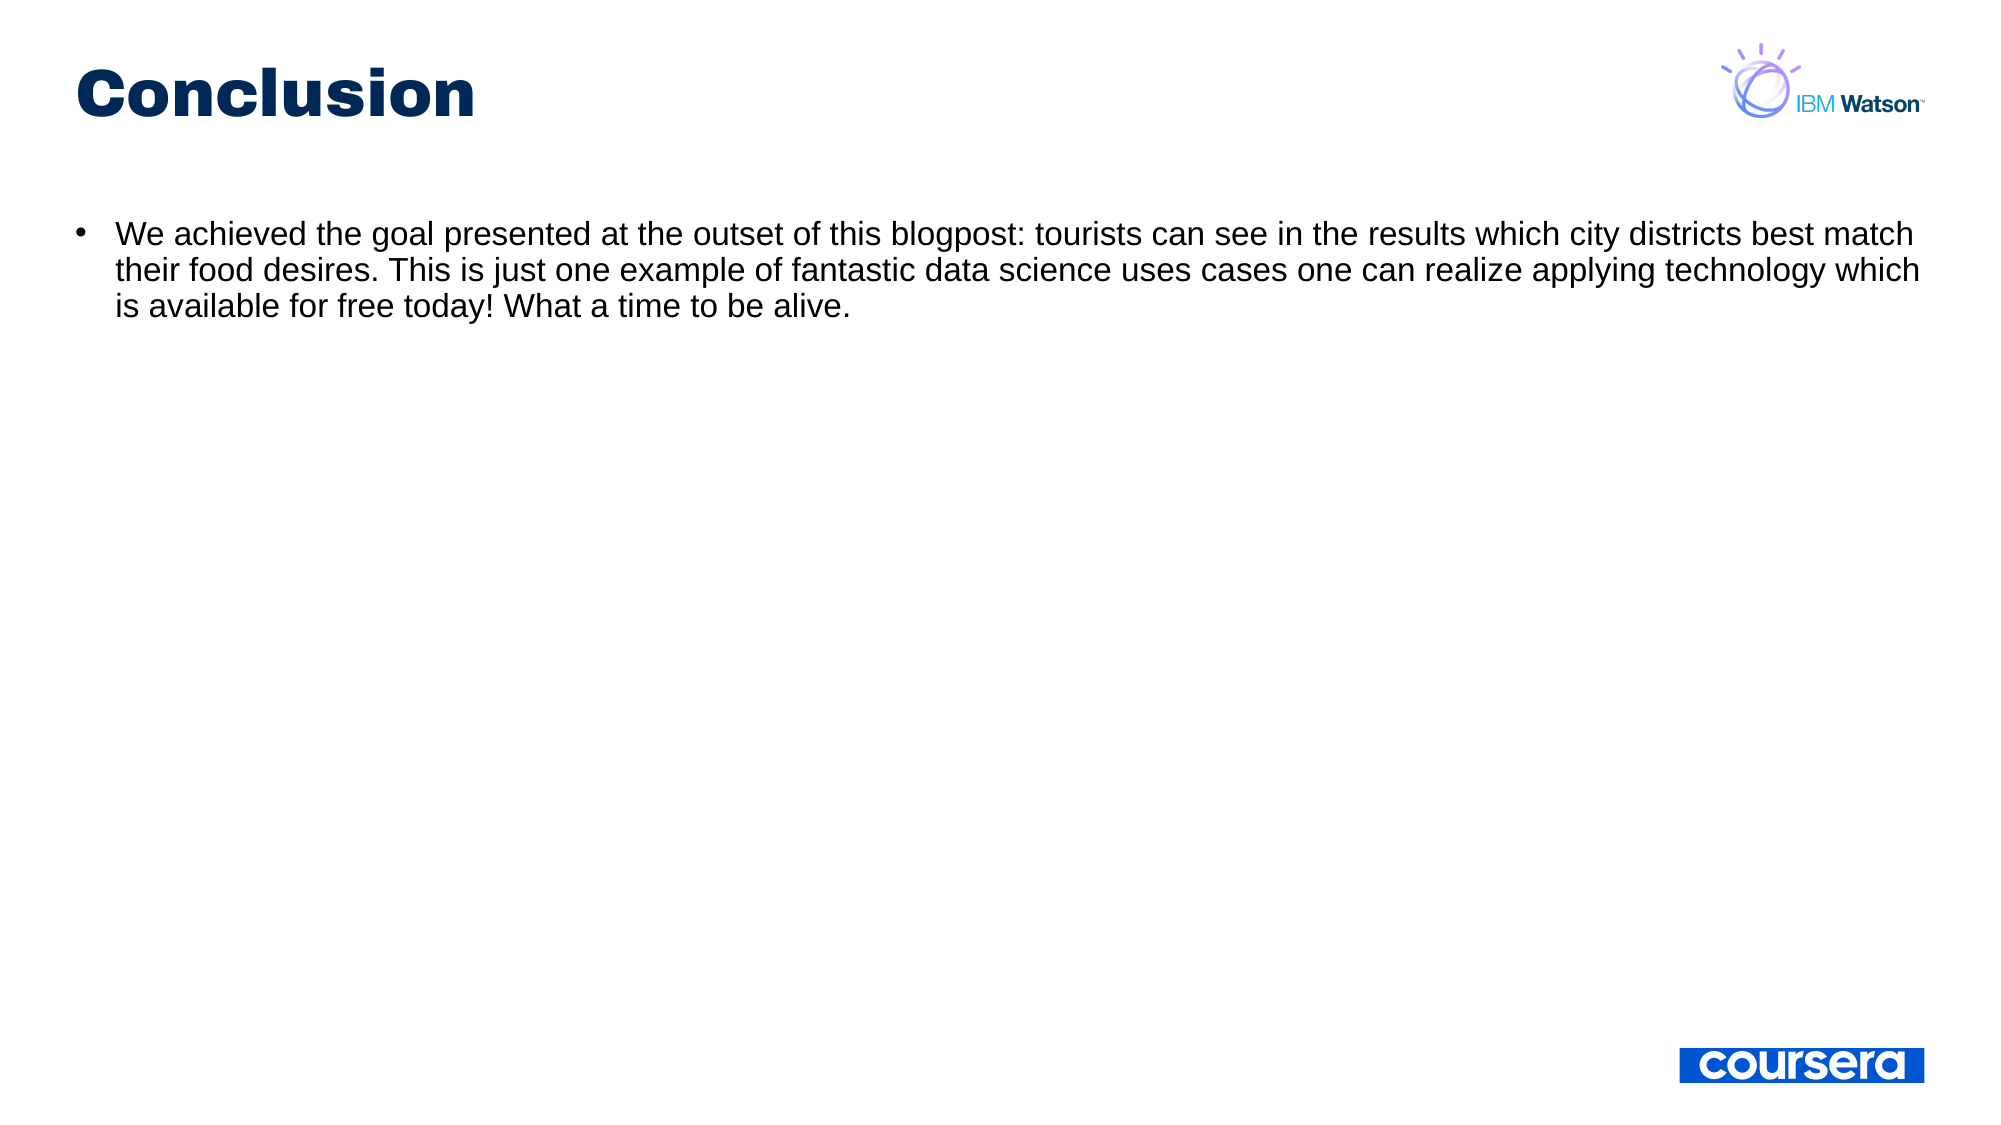

# Conclusion
We achieved the goal presented at the outset of this blogpost: tourists can see in the results which city districts best match their food desires. This is just one example of fantastic data science uses cases one can realize applying technology which is available for free today! What a time to be alive.